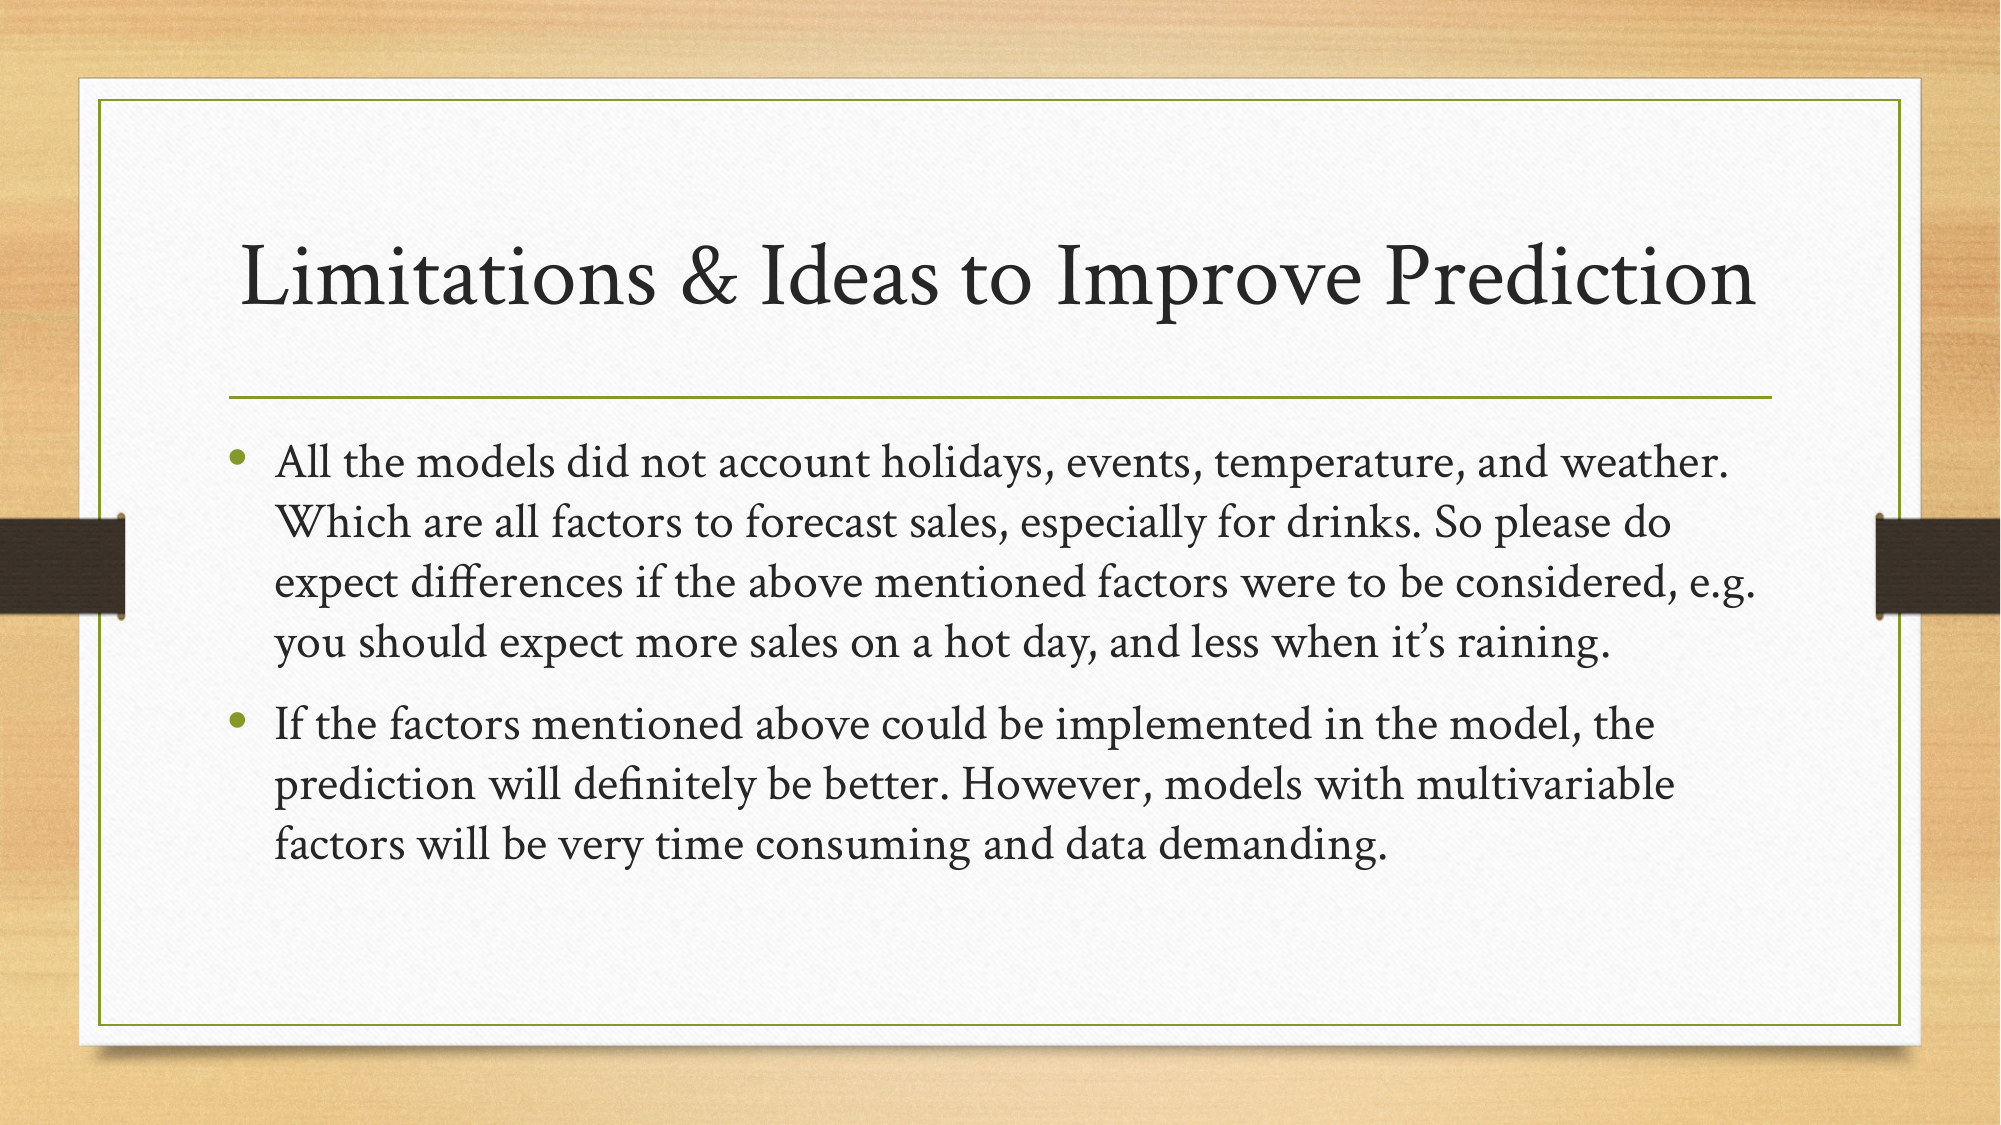

# Limitations & Ideas to Improve Prediction
All the models did not account holidays, events, temperature, and weather. Which are all factors to forecast sales, especially for drinks. So please do expect differences if the above mentioned factors were to be considered, e.g. you should expect more sales on a hot day, and less when it’s raining.
If the factors mentioned above could be implemented in the model, the prediction will definitely be better. However, models with multivariable factors will be very time consuming and data demanding.